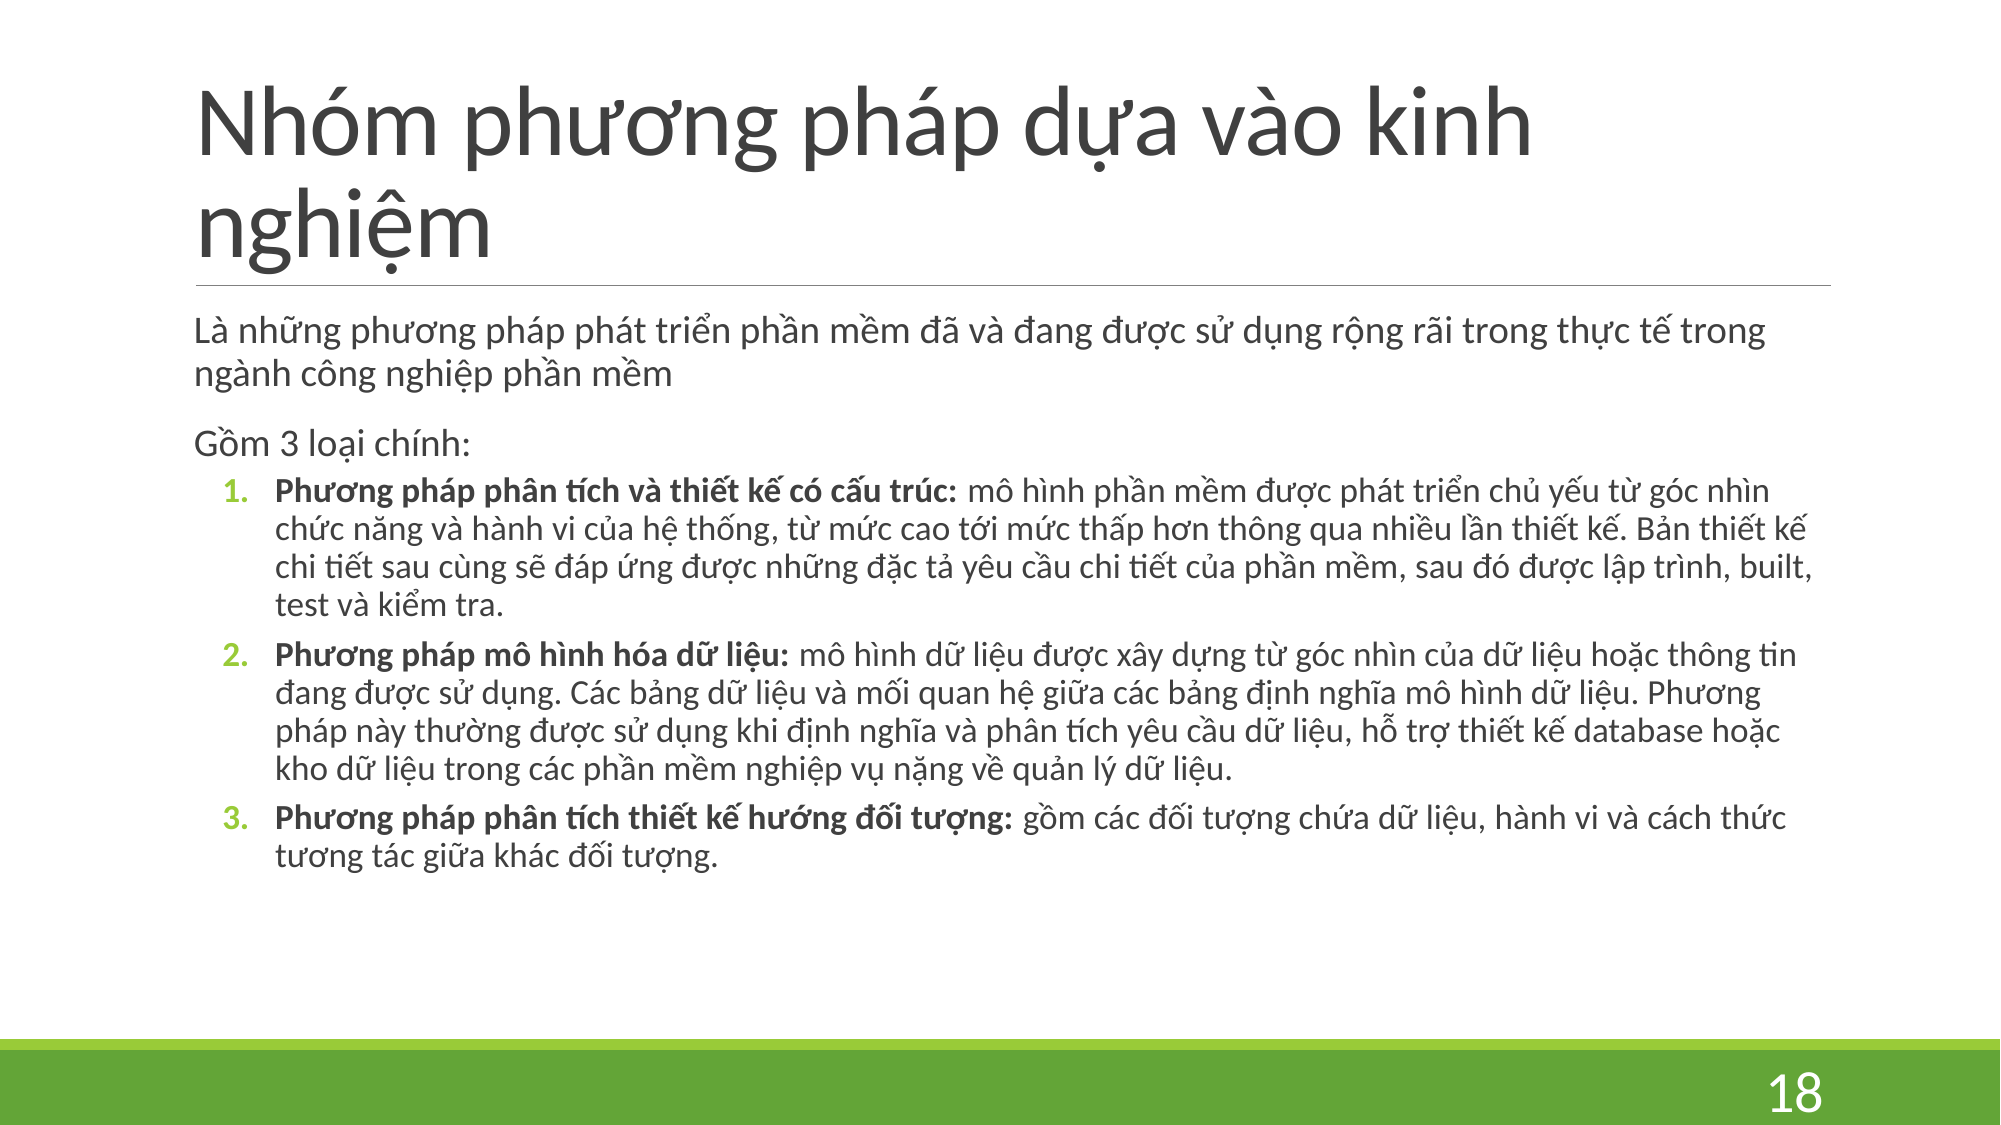

# Nhóm phương pháp dựa vào kinh nghiệm
Là những phương pháp phát triển phần mềm đã và đang được sử dụng rộng rãi trong thực tế trong ngành công nghiệp phần mềm
Gồm 3 loại chính:
Phương pháp phân tích và thiết kế có cấu trúc: mô hình phần mềm được phát triển chủ yếu từ góc nhìn chức năng và hành vi của hệ thống, từ mức cao tới mức thấp hơn thông qua nhiều lần thiết kế. Bản thiết kế chi tiết sau cùng sẽ đáp ứng được những đặc tả yêu cầu chi tiết của phần mềm, sau đó được lập trình, built, test và kiểm tra.
Phương pháp mô hình hóa dữ liệu: mô hình dữ liệu được xây dựng từ góc nhìn của dữ liệu hoặc thông tin đang được sử dụng. Các bảng dữ liệu và mối quan hệ giữa các bảng định nghĩa mô hình dữ liệu. Phương pháp này thường được sử dụng khi định nghĩa và phân tích yêu cầu dữ liệu, hỗ trợ thiết kế database hoặc kho dữ liệu trong các phần mềm nghiệp vụ nặng về quản lý dữ liệu.
Phương pháp phân tích thiết kế hướng đối tượng: gồm các đối tượng chứa dữ liệu, hành vi và cách thức tương tác giữa khác đối tượng.
18